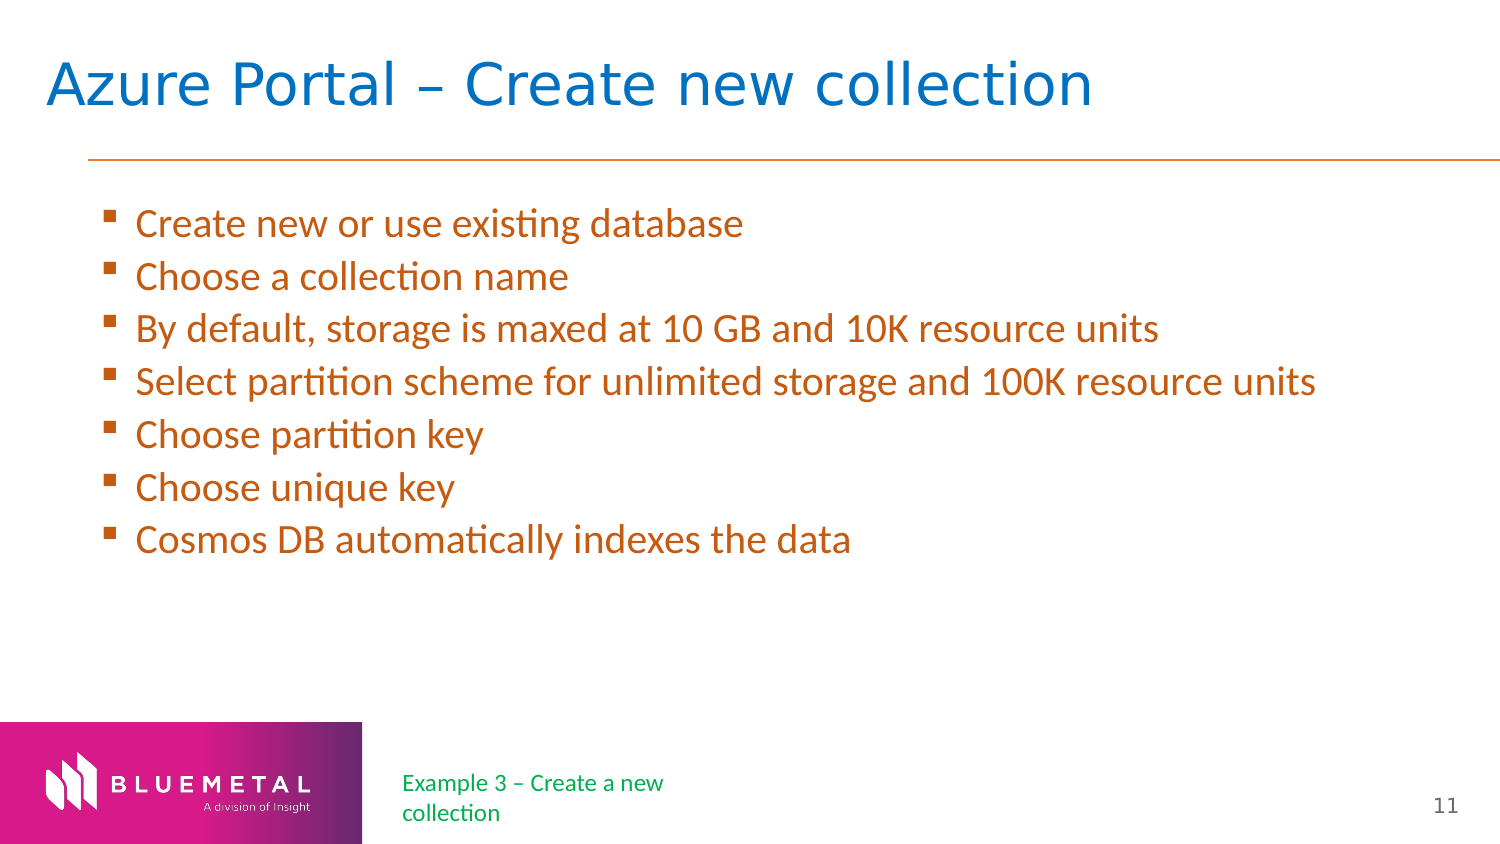

# Azure Portal – Create new collection

Create new or use existing database
Choose a collection name
By default, storage is maxed at 10 GB and 10K resource units
Select partition scheme for unlimited storage and 100K resource units
Choose partition key
Choose unique key
Cosmos DB automatically indexes the data

Example 3 – Create a new collection